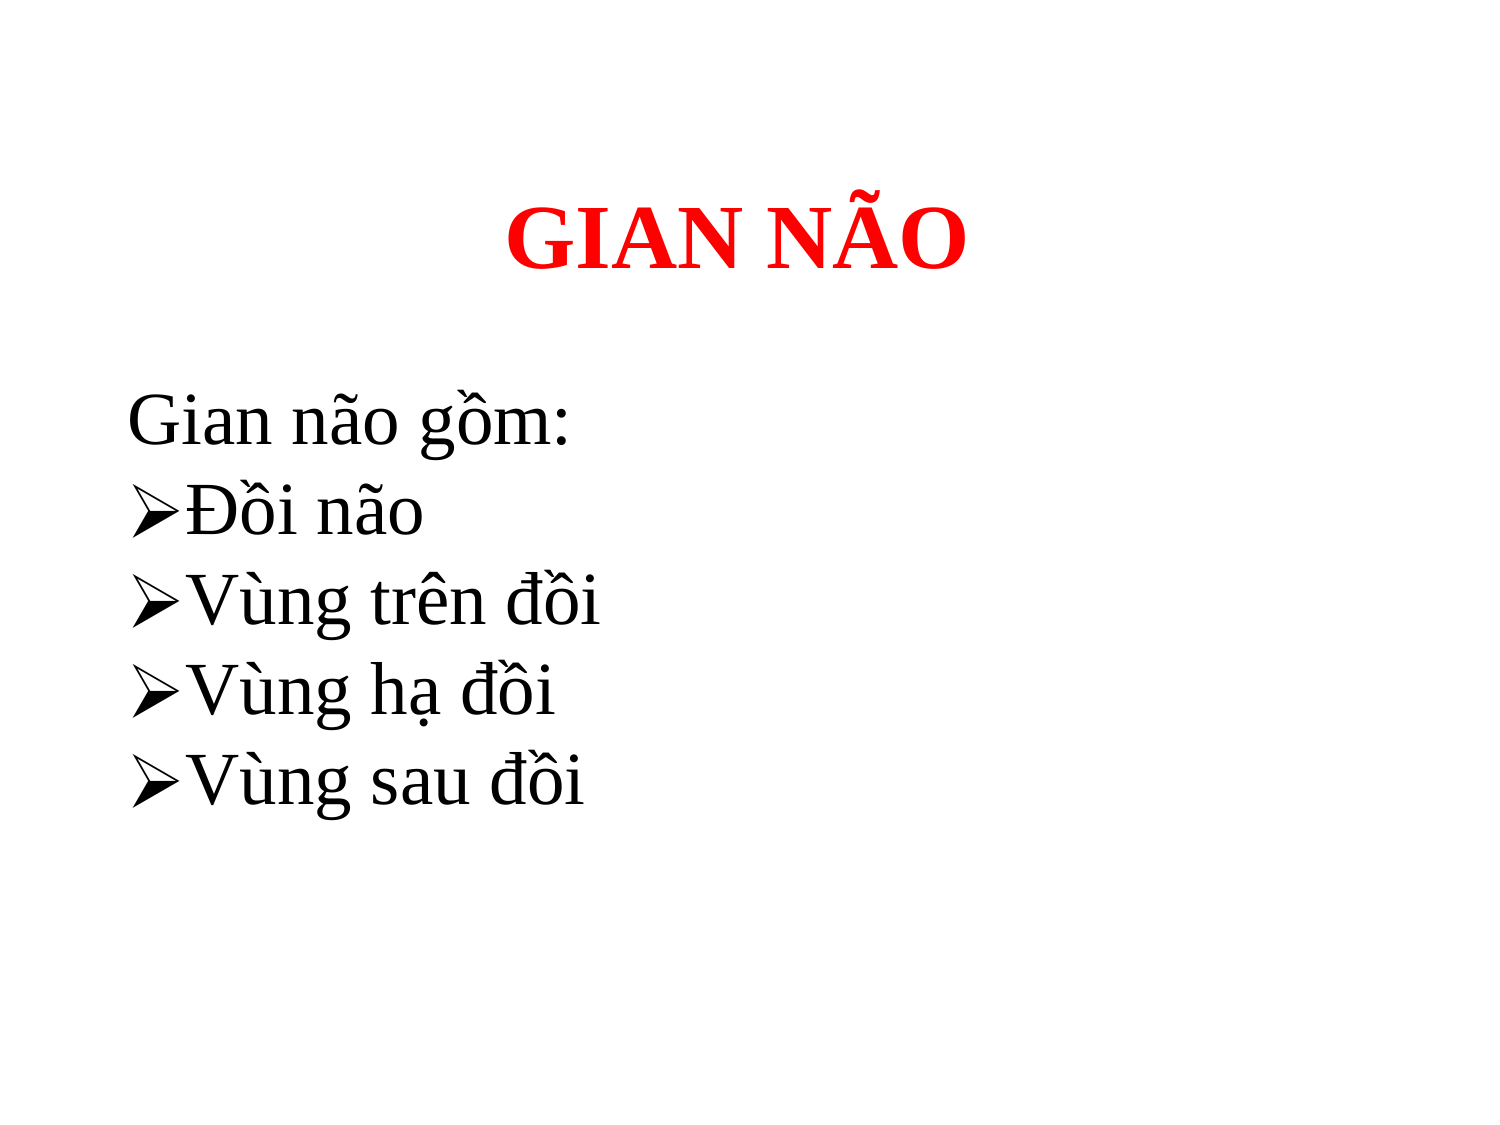

# GIAN NÃO
Gian não gồm:
Đồi não
Vùng trên đồi
Vùng hạ đồi
Vùng sau đồi